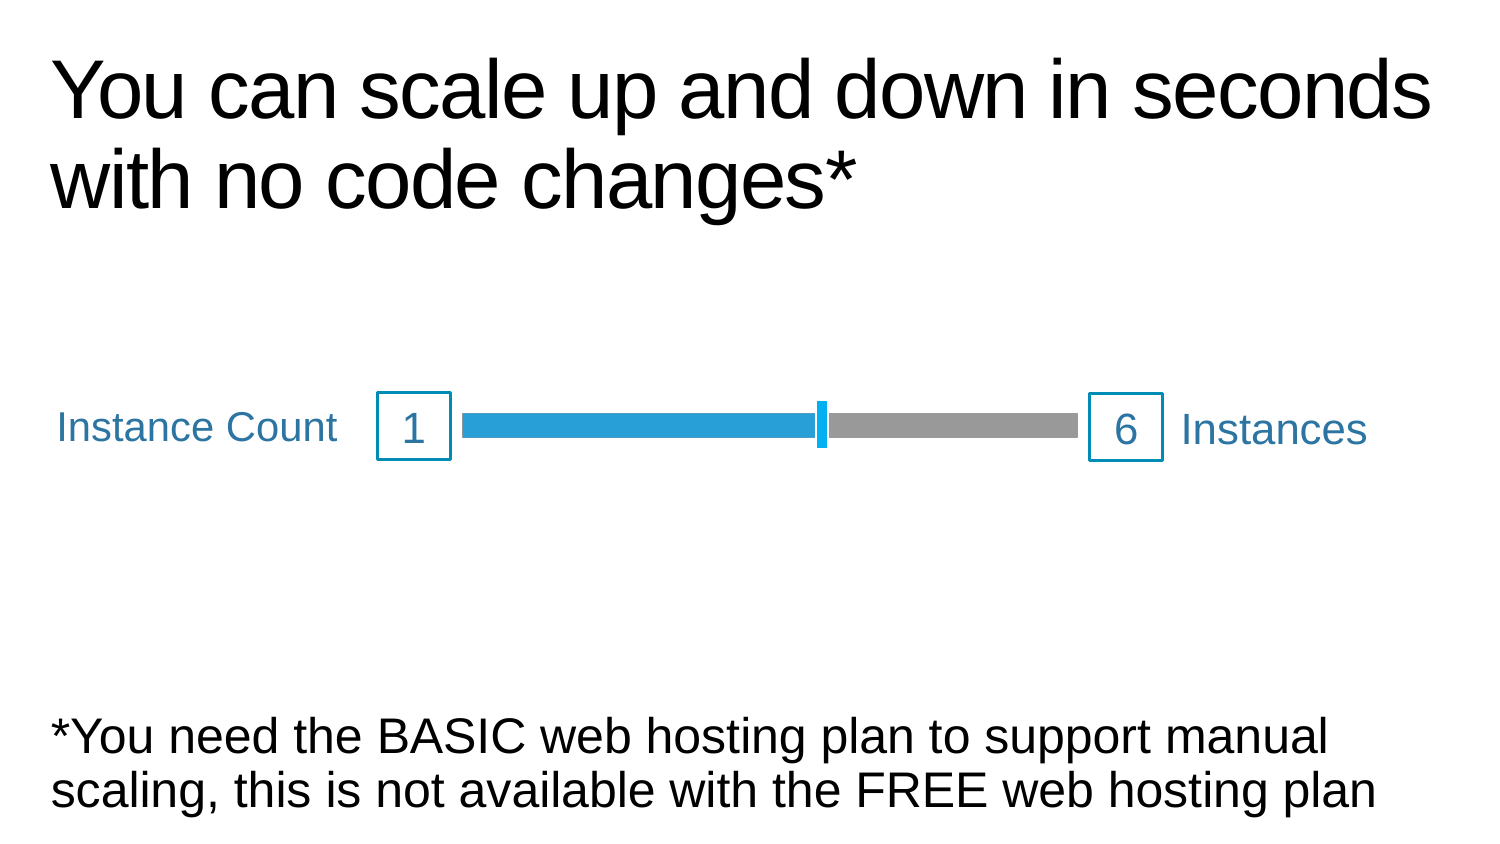

# You can scale up and down in seconds with no code changes*
Instance Count
1
6

Instances
*You need the BASIC web hosting plan to support manual scaling, this is not available with the FREE web hosting plan